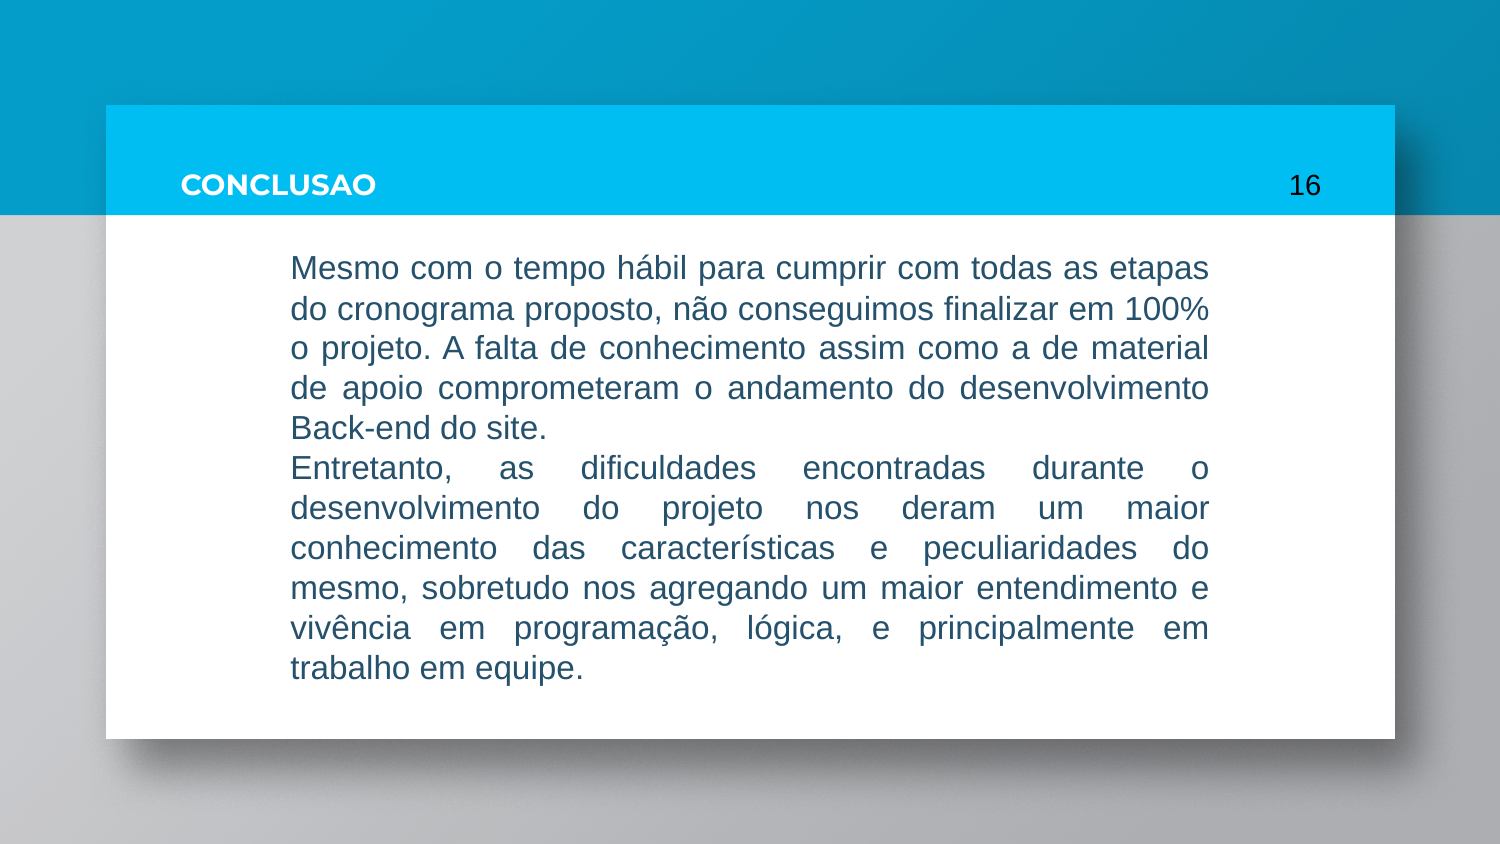

# CONCLUSAO
16
Mesmo com o tempo hábil para cumprir com todas as etapas do cronograma proposto, não conseguimos finalizar em 100% o projeto. A falta de conhecimento assim como a de material de apoio comprometeram o andamento do desenvolvimento Back-end do site.
Entretanto, as dificuldades encontradas durante o desenvolvimento do projeto nos deram um maior conhecimento das características e peculiaridades do mesmo, sobretudo nos agregando um maior entendimento e vivência em programação, lógica, e principalmente em trabalho em equipe.